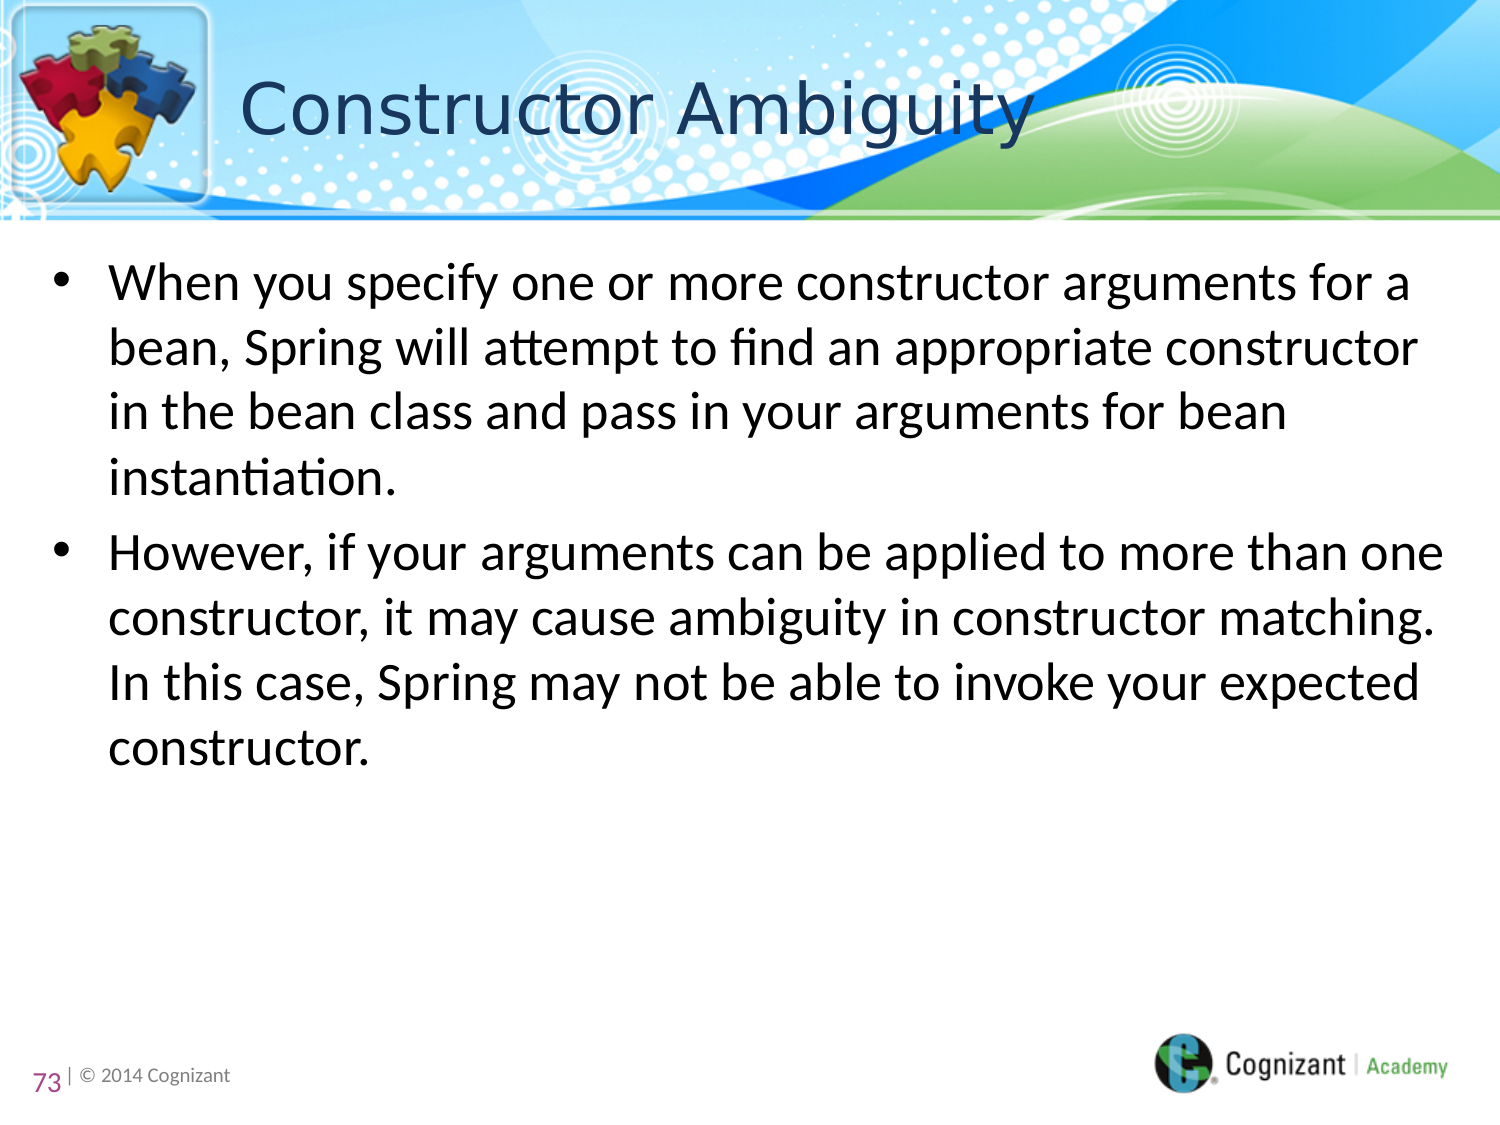

# Constructor Ambiguity
When you specify one or more constructor arguments for a bean, Spring will attempt to find an appropriate constructor in the bean class and pass in your arguments for bean instantiation.
However, if your arguments can be applied to more than one constructor, it may cause ambiguity in constructor matching. In this case, Spring may not be able to invoke your expected constructor.

73